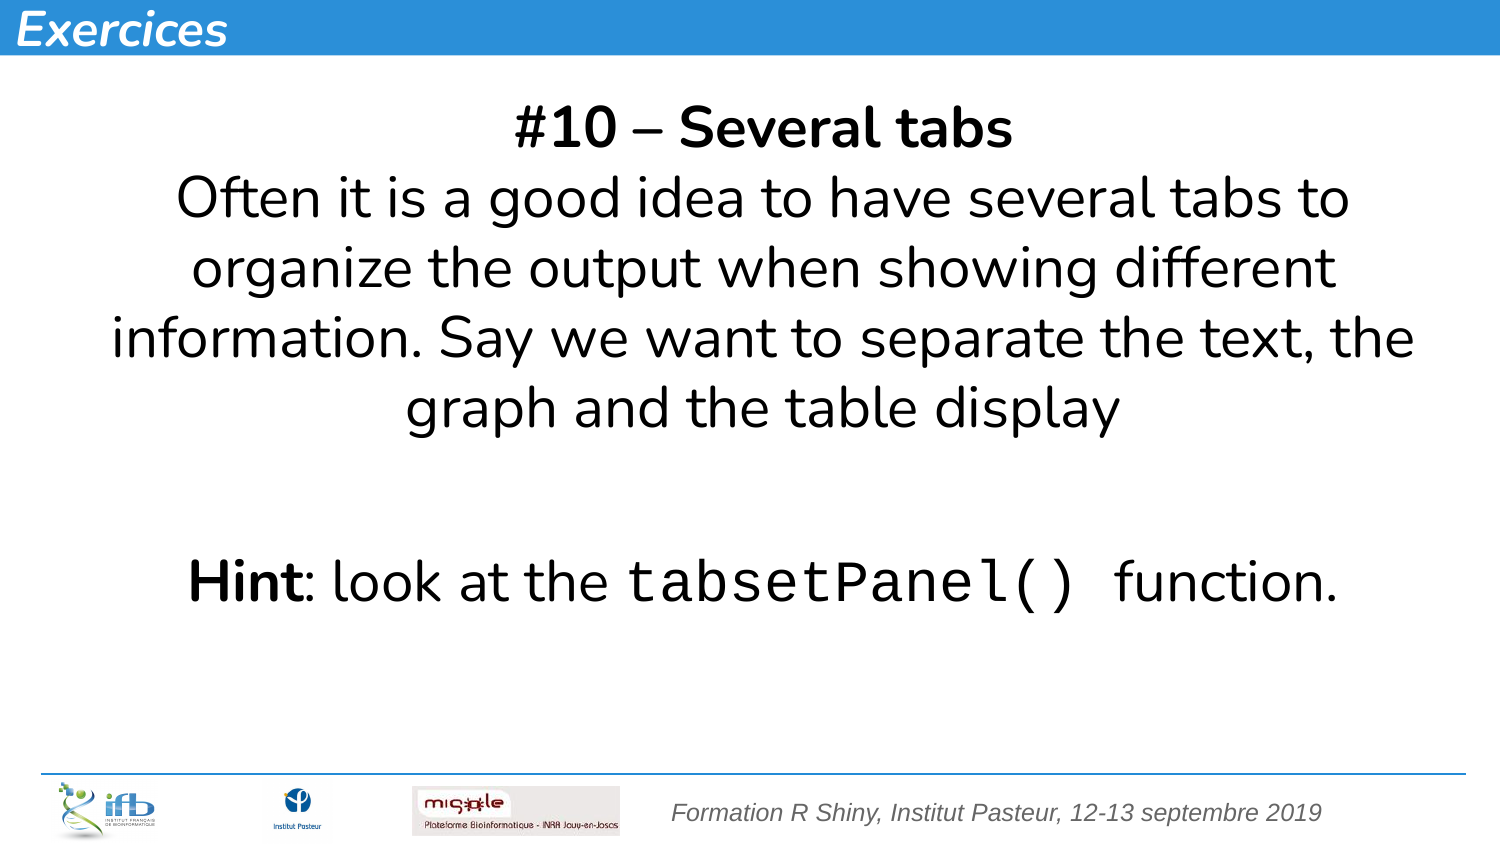

# Exercices
#10 – Several tabs
Often it is a good idea to have several tabs to organize the output when showing different information. Say we want to separate the text, the graph and the table display

Hint: look at the tabsetPanel() function.